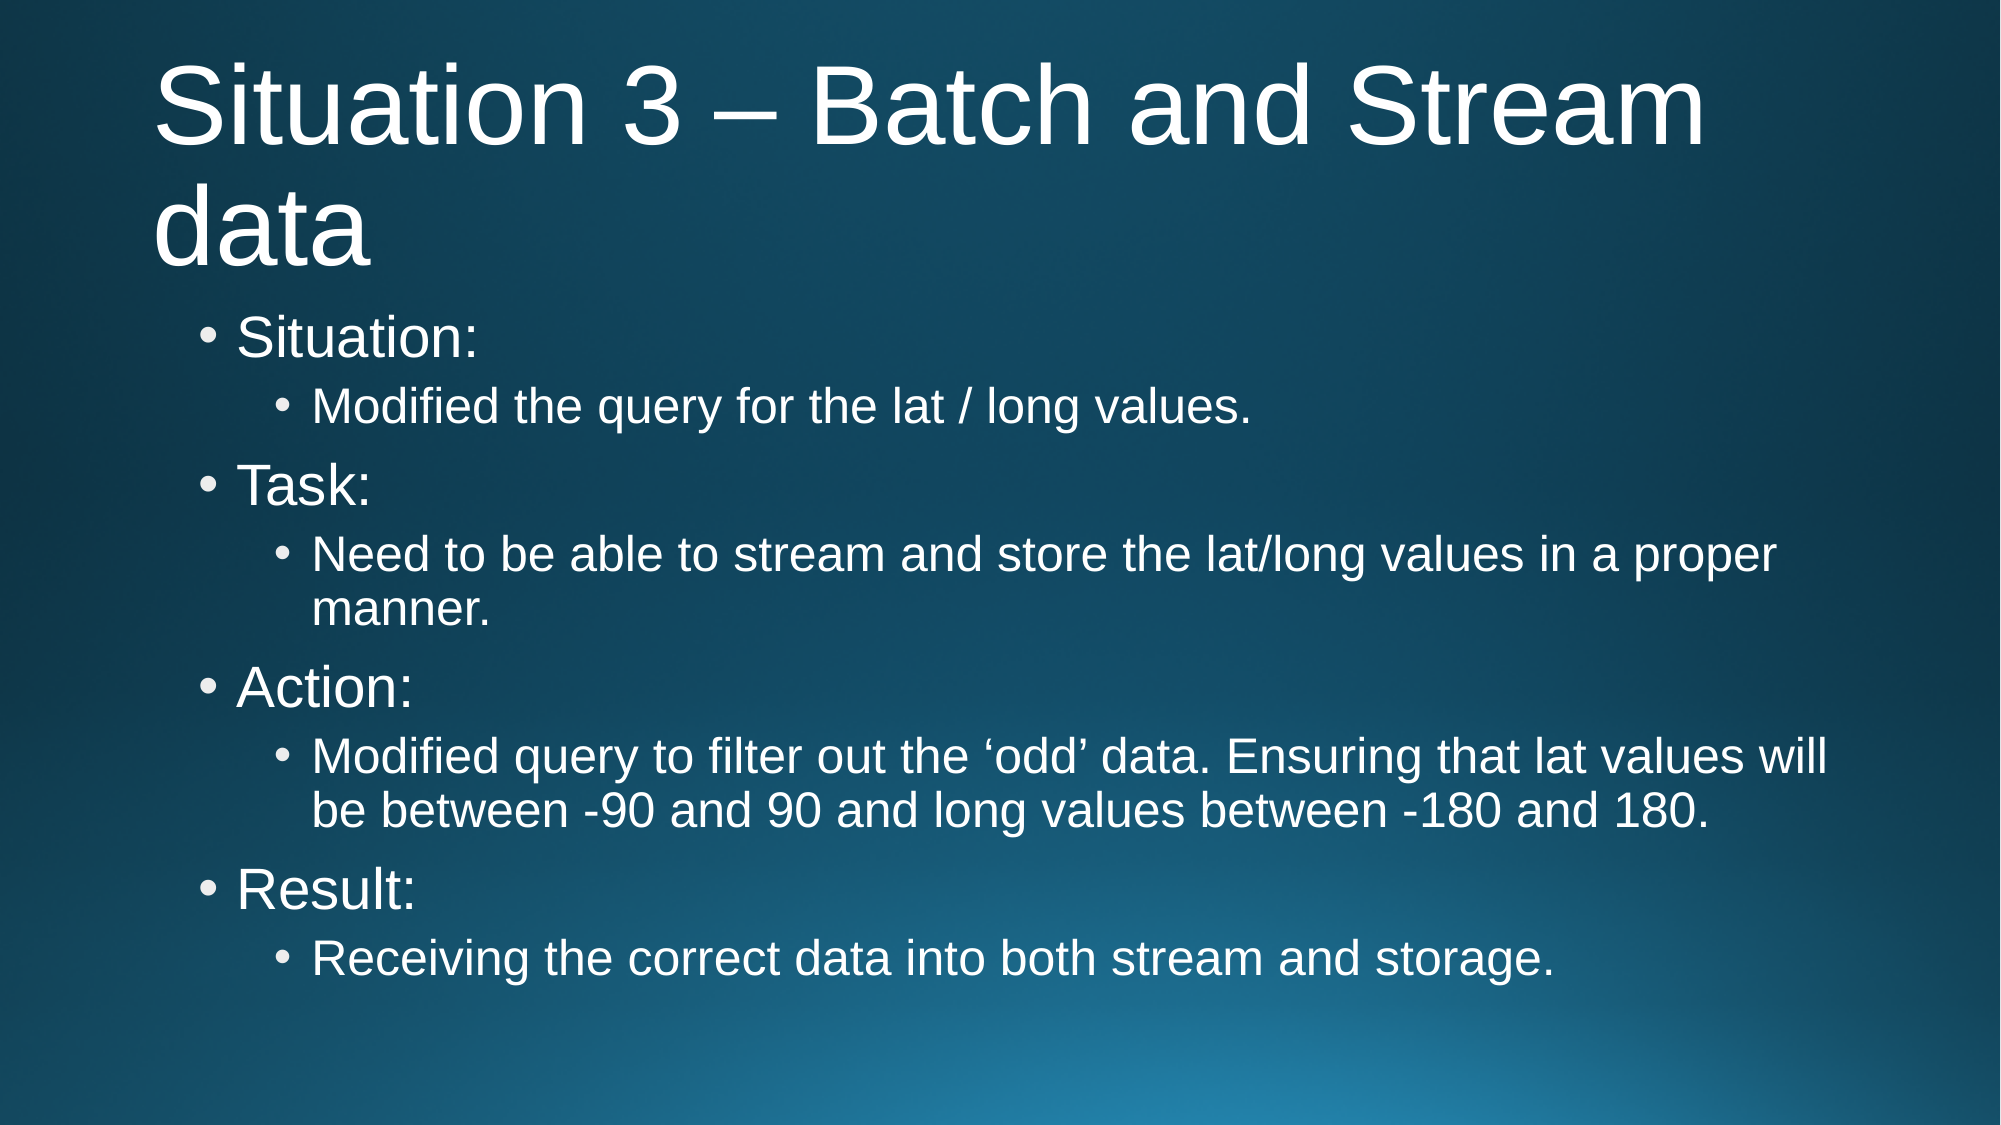

# Situation 3 – Batch and Stream data
Situation:
Modified the query for the lat / long values.
Task:
Need to be able to stream and store the lat/long values in a proper manner.
Action:
Modified query to filter out the ‘odd’ data. Ensuring that lat values will be between -90 and 90 and long values between -180 and 180.
Result:
Receiving the correct data into both stream and storage.